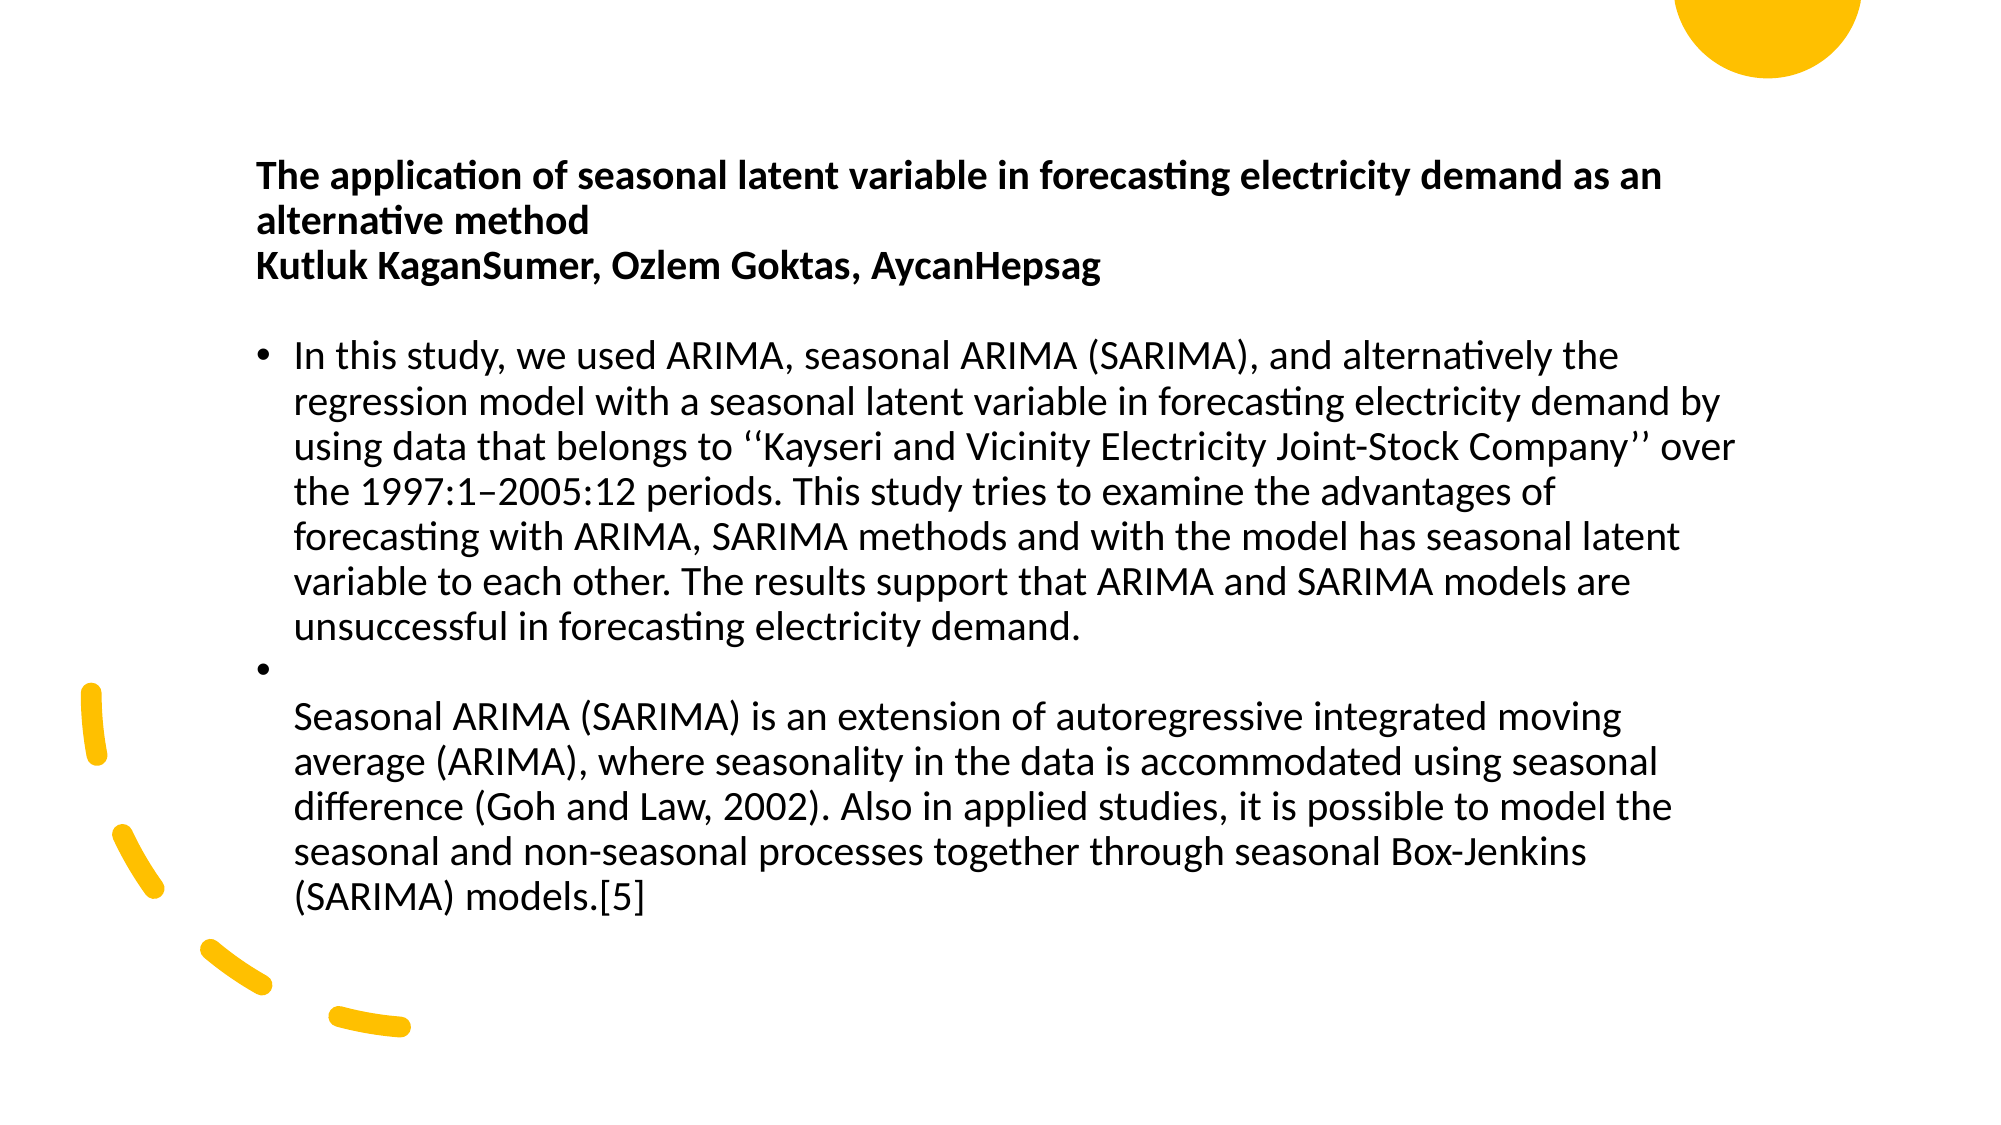

The application of seasonal latent variable in forecasting electricity demand as an alternative method
Kutluk KaganSumer, Ozlem Goktas, AycanHepsag
In this study, we used ARIMA, seasonal ARIMA (SARIMA), and alternatively the regression model with a seasonal latent variable in forecasting electricity demand by using data that belongs to ‘‘Kayseri and Vicinity Electricity Joint-Stock Company’’ over the 1997:1–2005:12 periods. This study tries to examine the advantages of forecasting with ARIMA, SARIMA methods and with the model has seasonal latent variable to each other. The results support that ARIMA and SARIMA models are unsuccessful in forecasting electricity demand.
Seasonal ARIMA (SARIMA) is an extension of autoregressive integrated moving average (ARIMA), where seasonality in the data is accommodated using seasonal difference (Goh and Law, 2002). Also in applied studies, it is possible to model the seasonal and non-seasonal processes together through seasonal Box-Jenkins (SARIMA) models.[5]